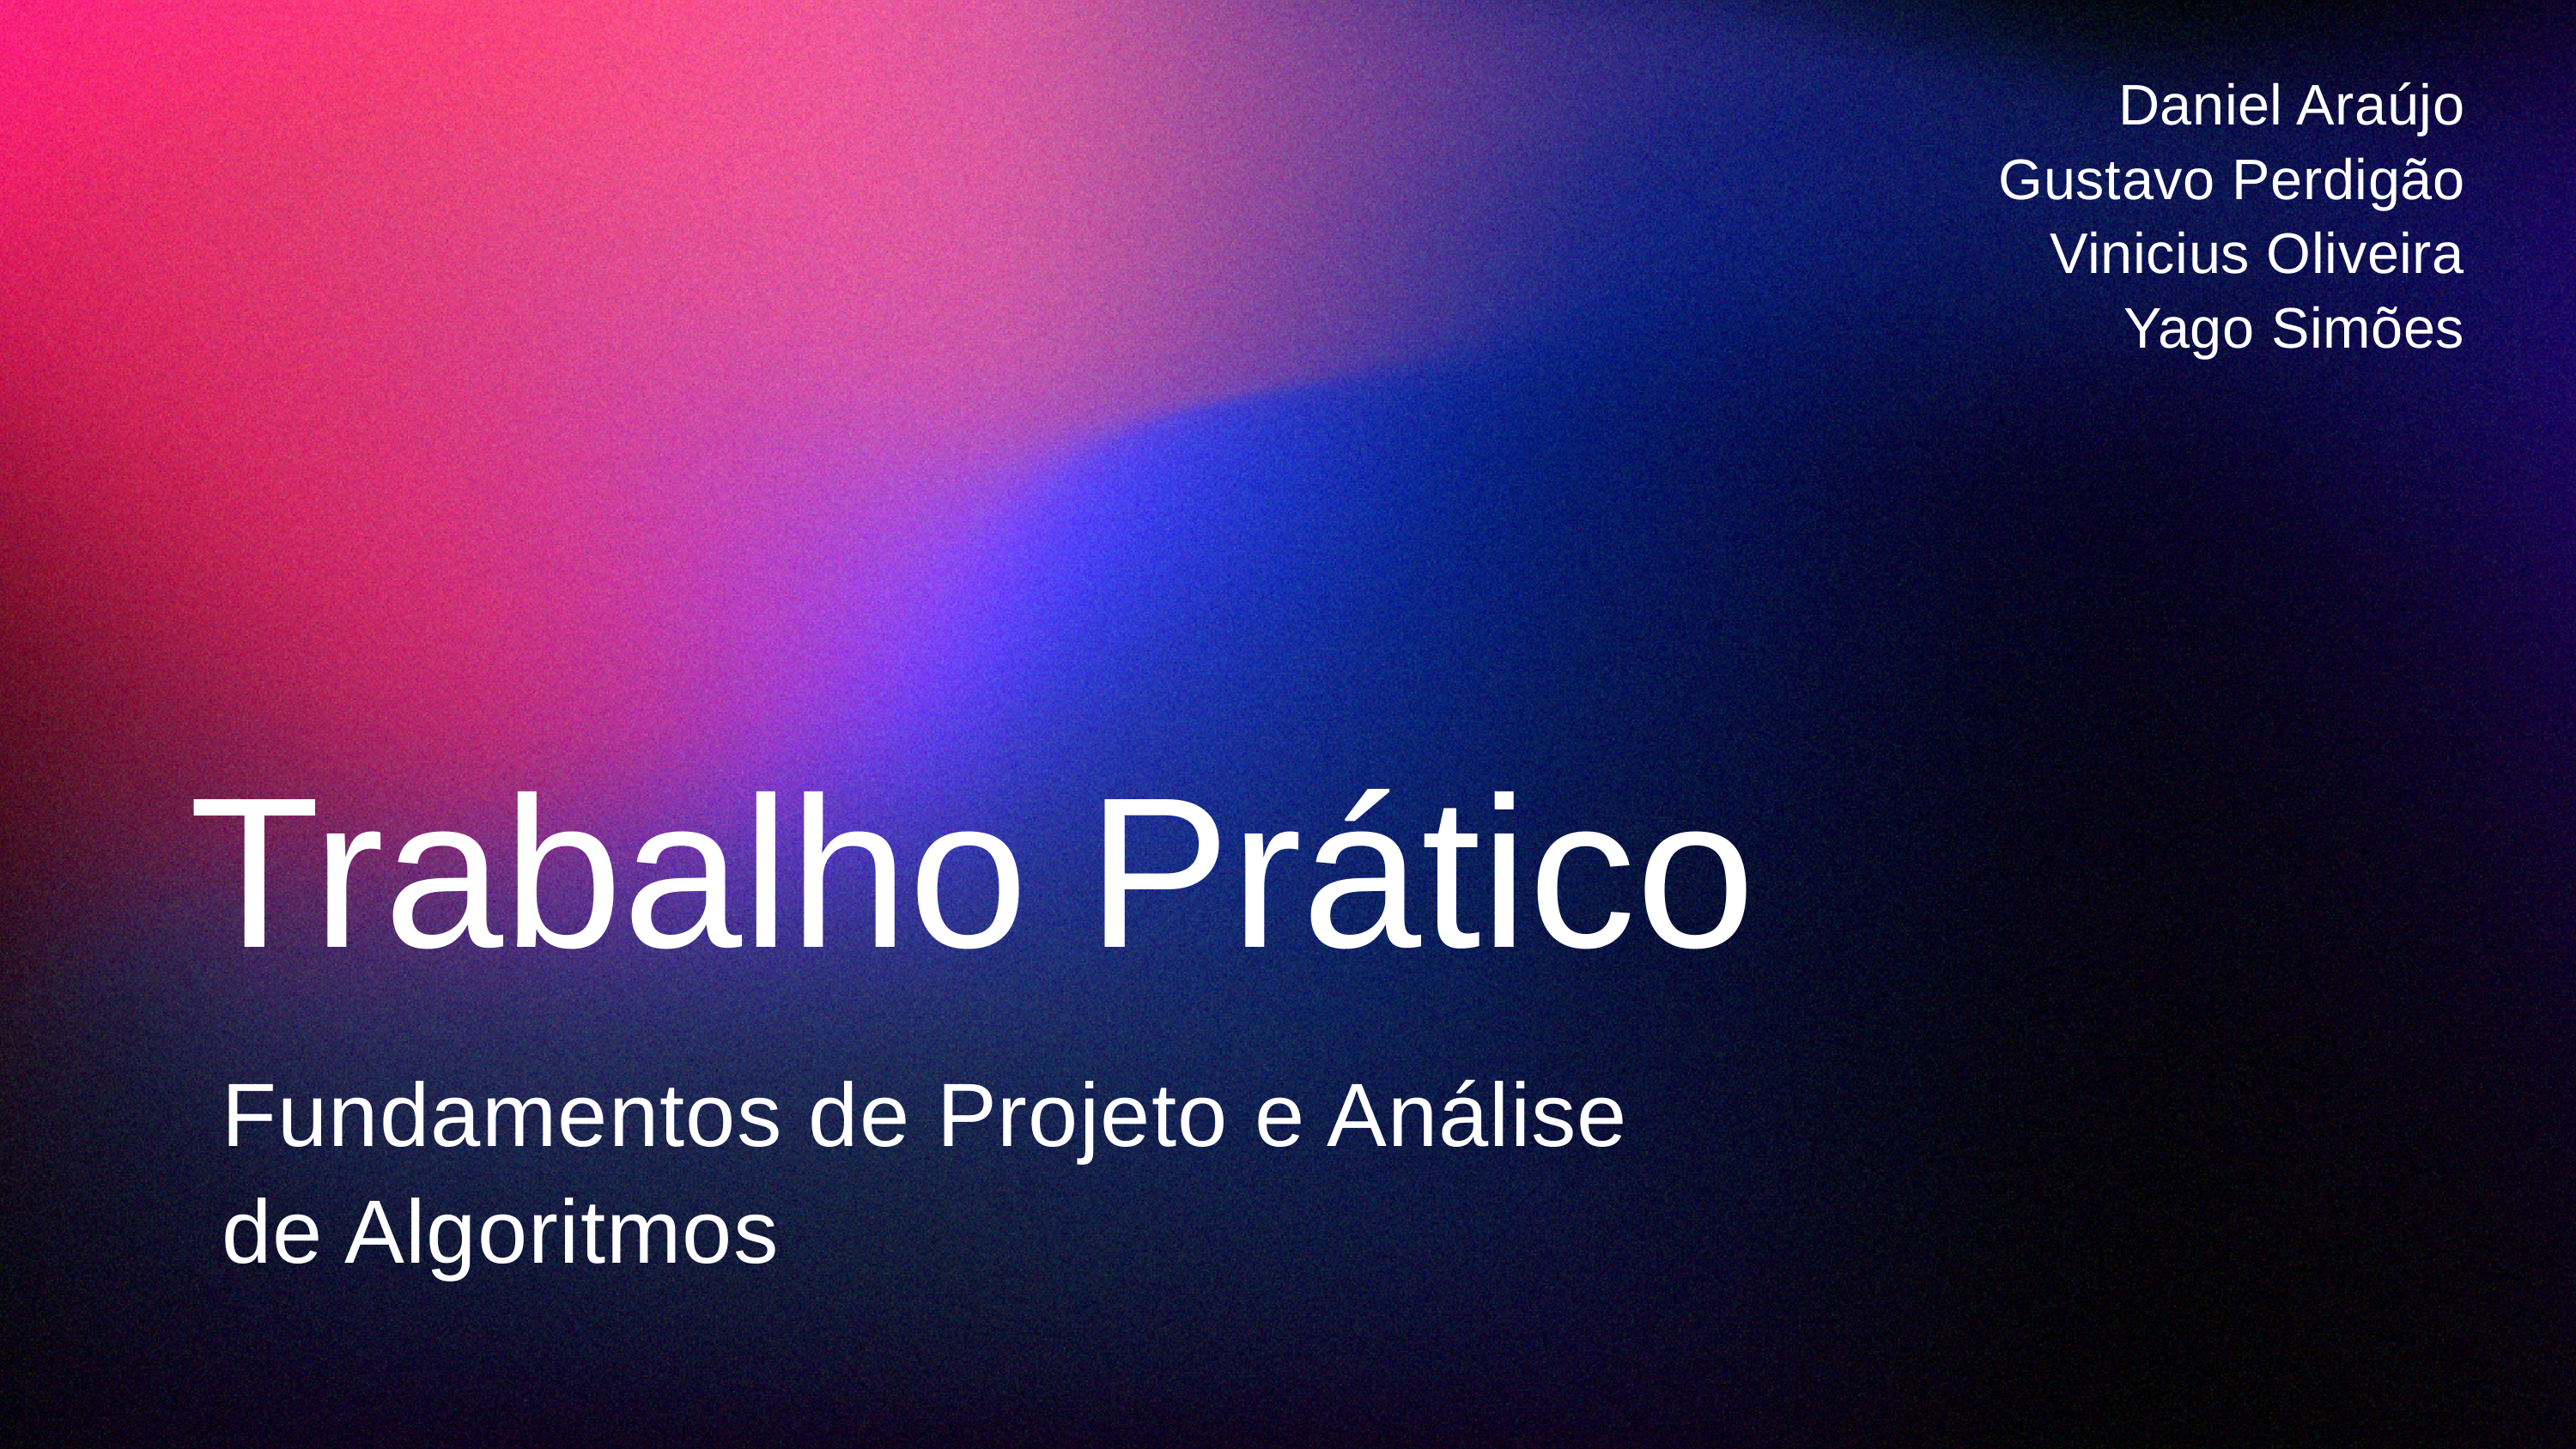

Daniel Araújo
Gustavo Perdigão
Vinicius Oliveira
Yago Simões
Trabalho Prático
Fundamentos de Projeto e Análise de Algoritmos